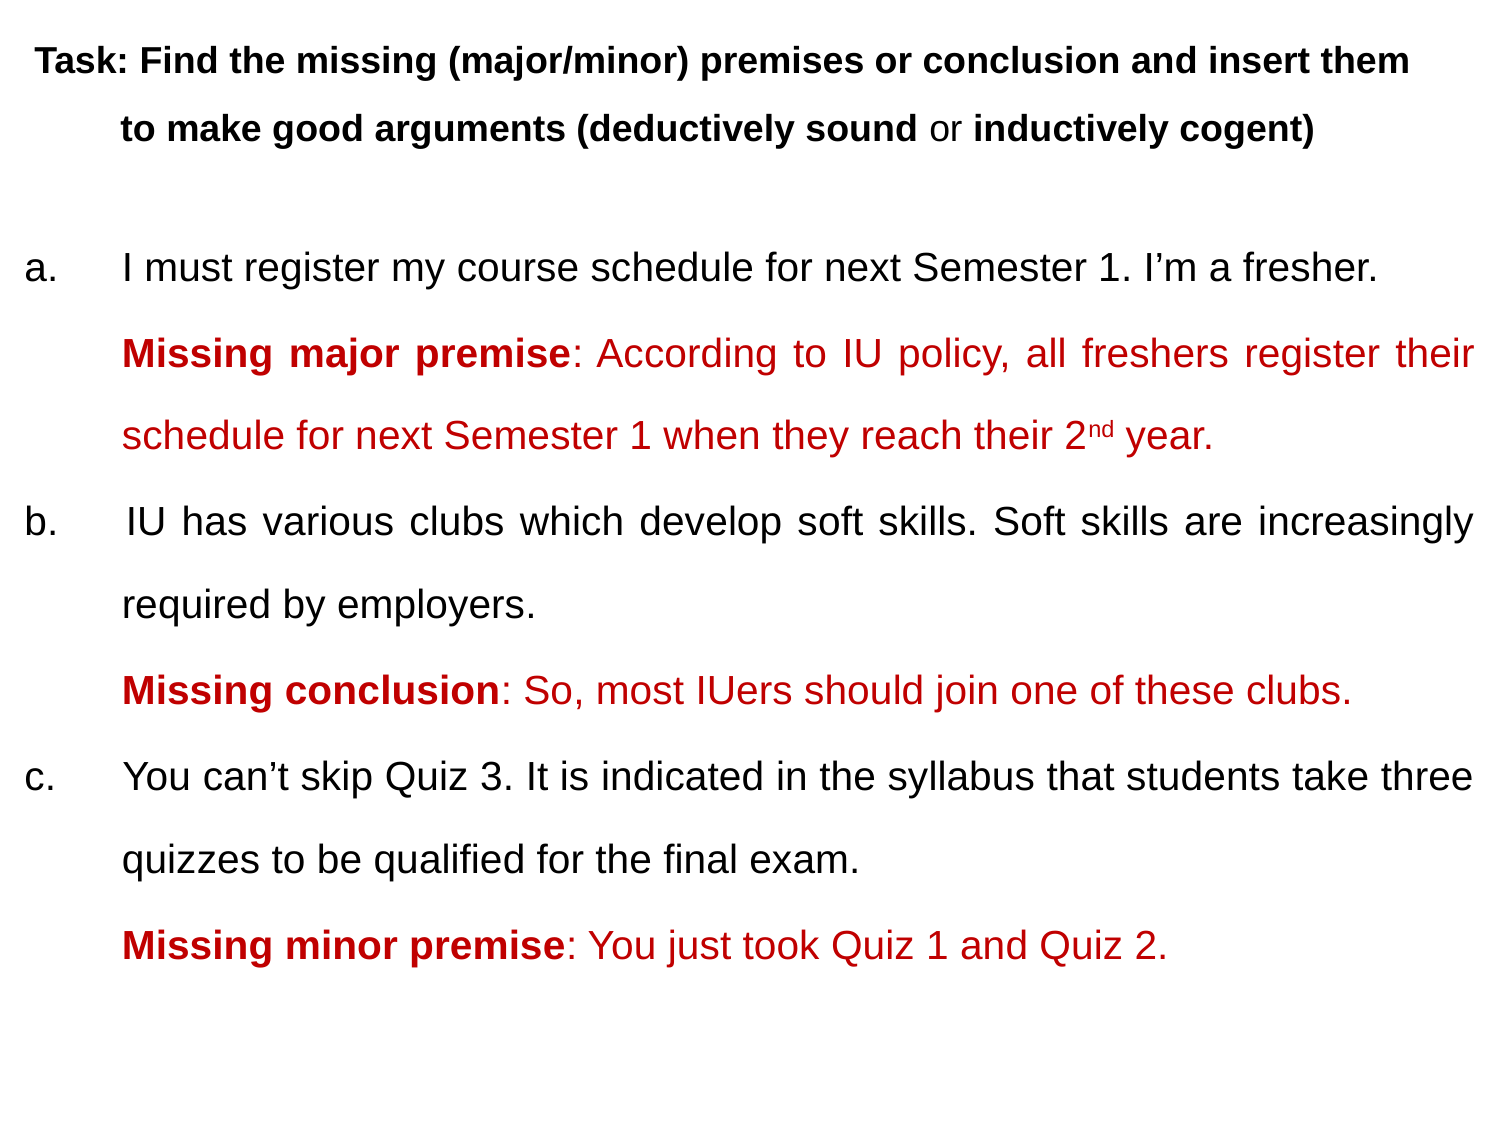

Task: Find the missing (major/minor) premises or conclusion and insert them to make good arguments (deductively sound or inductively cogent)
a. 	I must register my course schedule for next Semester 1. I’m a fresher.
	Missing major premise: According to IU policy, all freshers register their schedule for next Semester 1 when they reach their 2nd year.
b. 	IU has various clubs which develop soft skills. Soft skills are increasingly required by employers.
	Missing conclusion: So, most IUers should join one of these clubs.
c. 	You can’t skip Quiz 3. It is indicated in the syllabus that students take three quizzes to be qualified for the final exam.
	Missing minor premise: You just took Quiz 1 and Quiz 2.